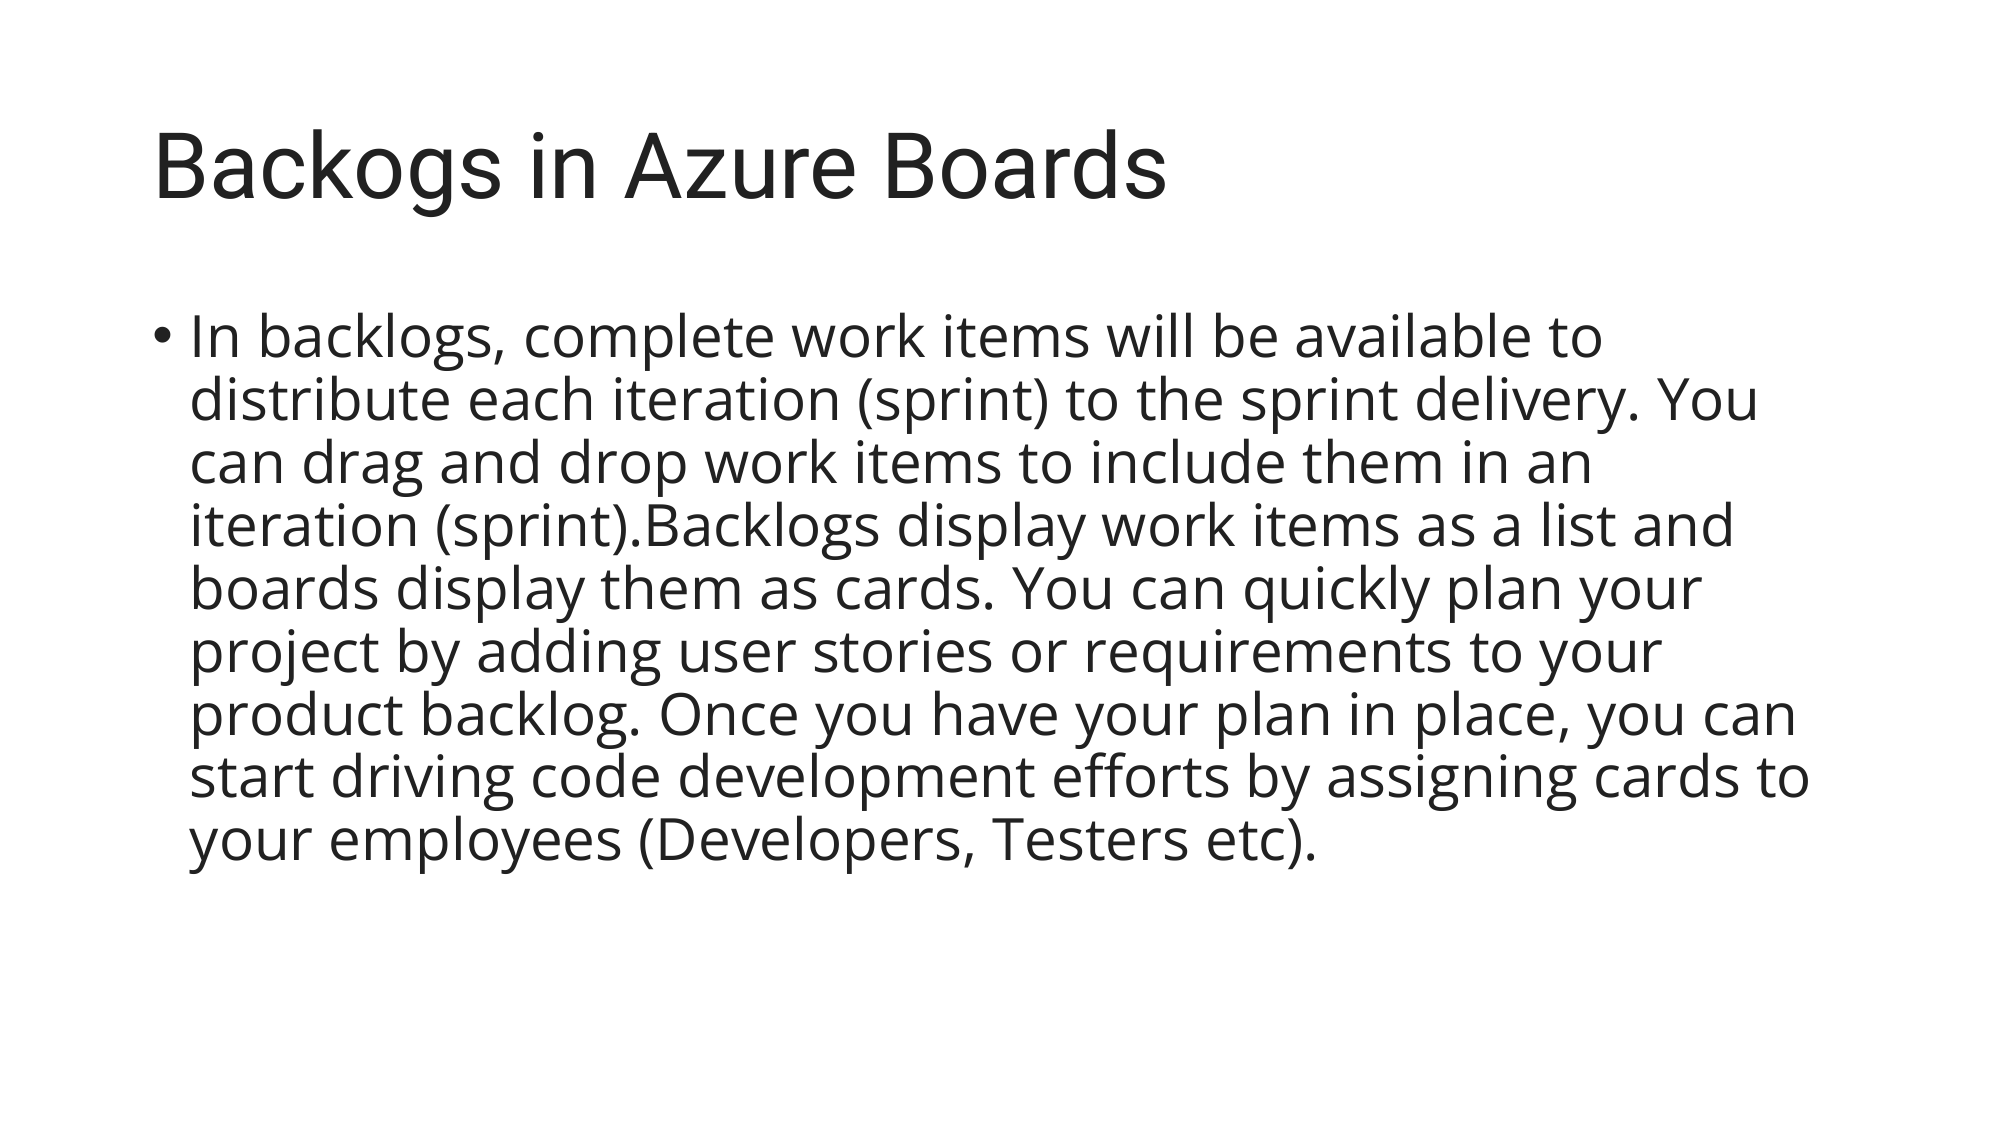

# Backogs in Azure Boards
In backlogs, complete work items will be available to distribute each iteration (sprint) to the sprint delivery. You can drag and drop work items to include them in an  iteration (sprint).Backlogs display work items as a list and boards display them as cards. You can quickly plan your project by adding user stories or requirements to your product backlog. Once you have your plan in place, you can start driving code development efforts by assigning cards to your employees (Developers, Testers etc).